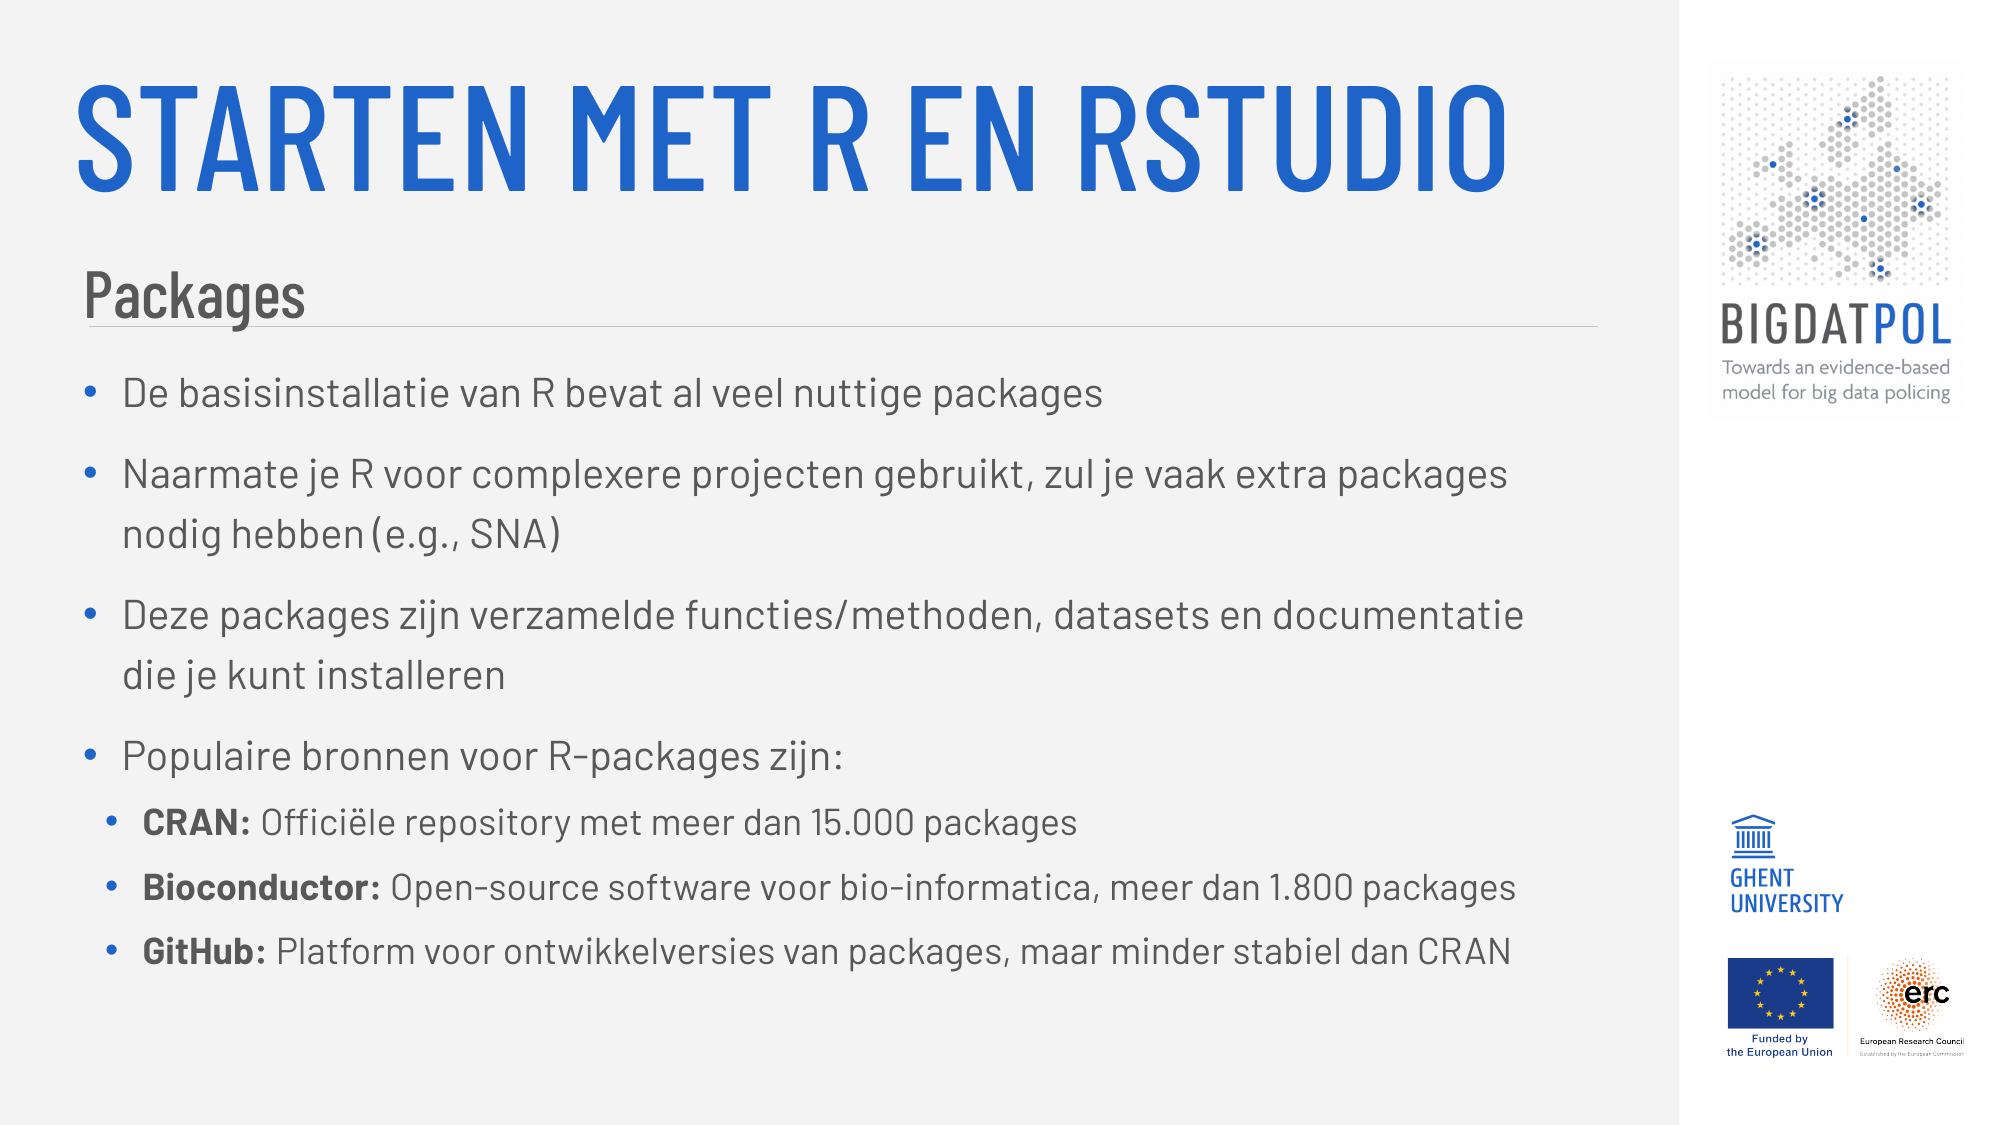

# Starten met r en rstudio
Packages
De basisinstallatie van R bevat al veel nuttige packages
Naarmate je R voor complexere projecten gebruikt, zul je vaak extra packages nodig hebben (e.g., SNA)
Deze packages zijn verzamelde functies/methoden, datasets en documentatie die je kunt installeren
Populaire bronnen voor R-packages zijn:
CRAN: Officiële repository met meer dan 15.000 packages
Bioconductor: Open-source software voor bio-informatica, meer dan 1.800 packages
GitHub: Platform voor ontwikkelversies van packages, maar minder stabiel dan CRAN